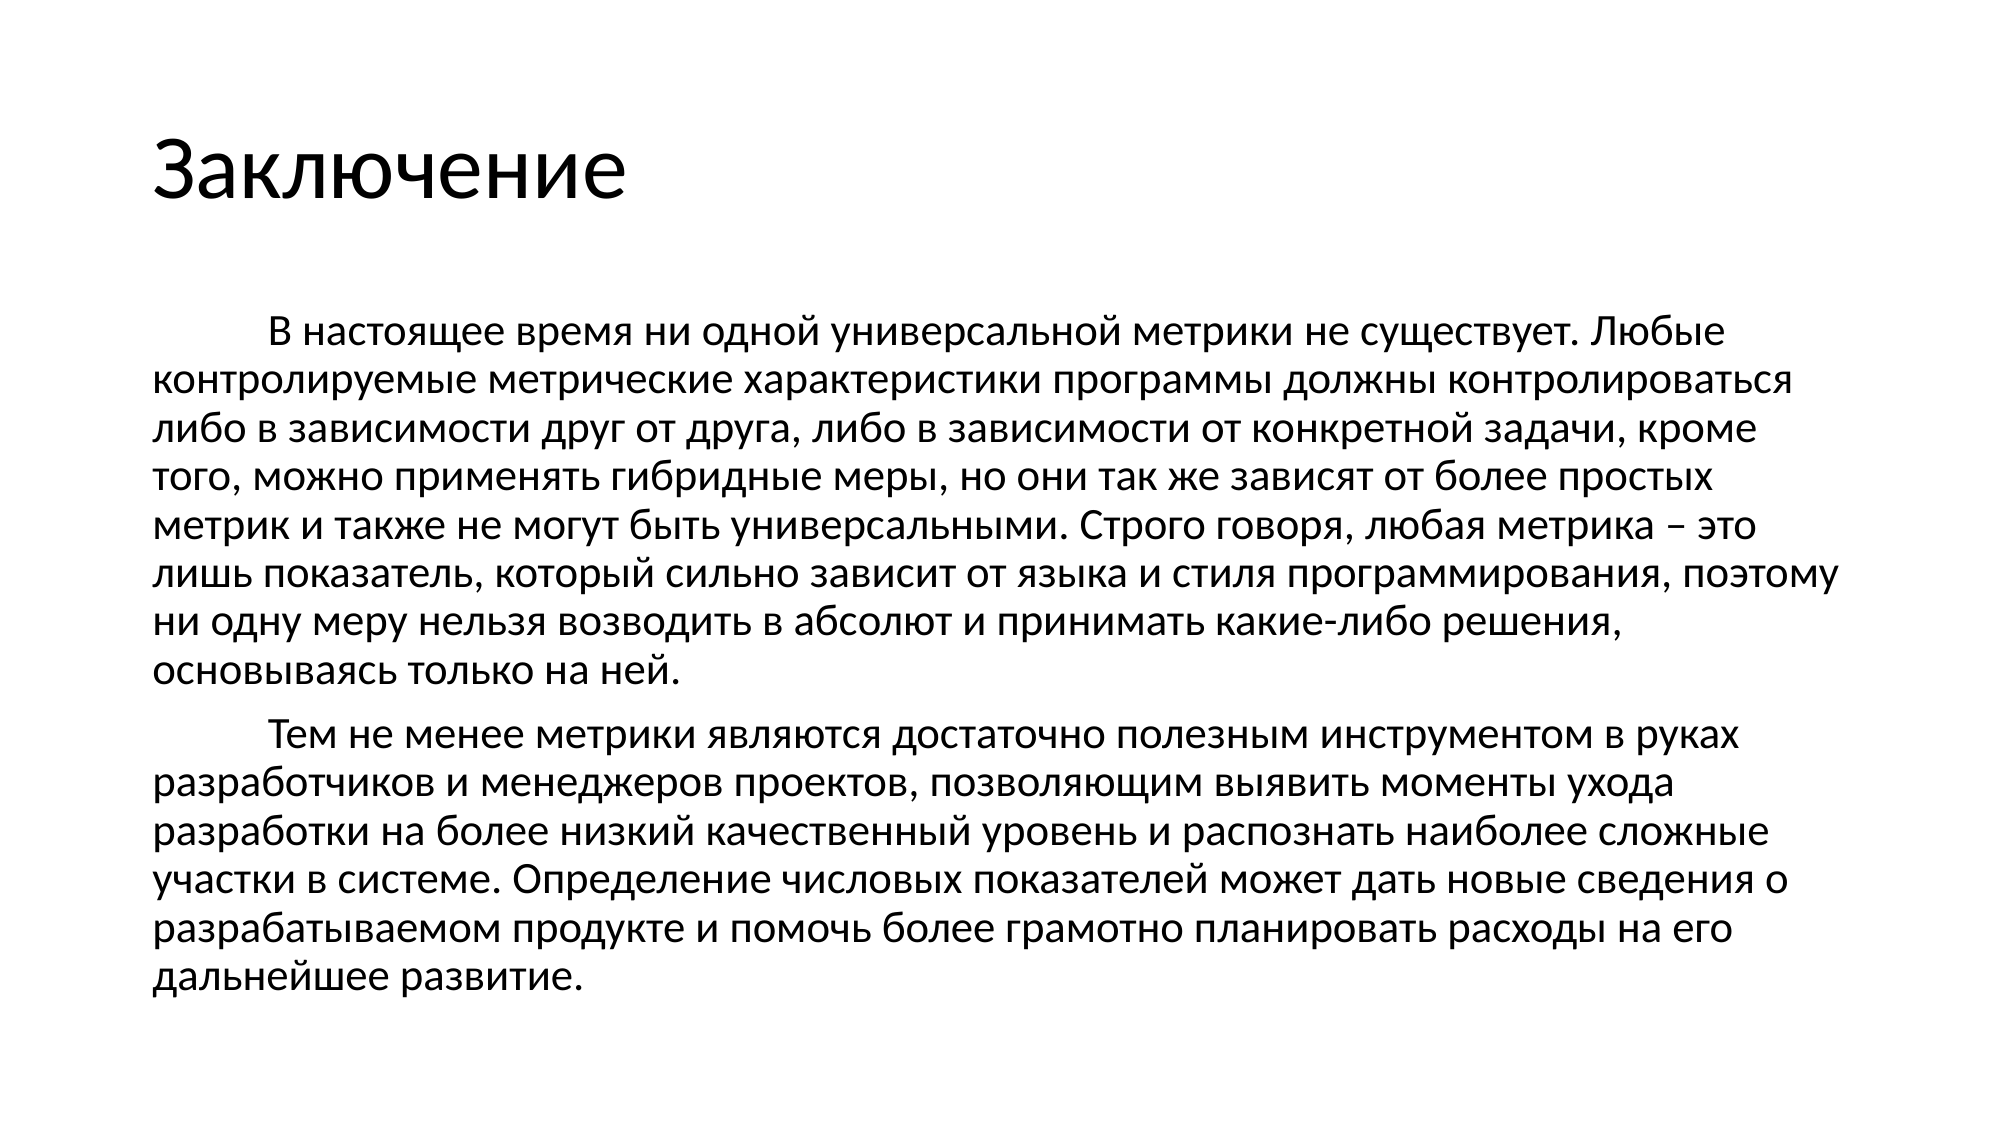

# Заключение
	В настоящее время ни одной универсальной метрики не существует. Любые контролируемые метрические характеристики программы должны контролироваться либо в зависимости друг от друга, либо в зависимости от конкретной задачи, кроме того, можно применять гибридные меры, но они так же зависят от более простых метрик и также не могут быть универсальными. Строго говоря, любая метрика – это лишь показатель, который сильно зависит от языка и стиля программирования, поэтому ни одну меру нельзя возводить в абсолют и принимать какие-либо решения, основываясь только на ней.
	Тем не менее метрики являются достаточно полезным инструментом в руках разработчиков и менеджеров проектов, позволяющим выявить моменты ухода разработки на более низкий качественный уровень и распознать наиболее сложные участки в системе. Определение числовых показателей может дать новые сведения о разрабатываемом продукте и помочь более грамотно планировать расходы на его дальнейшее развитие.